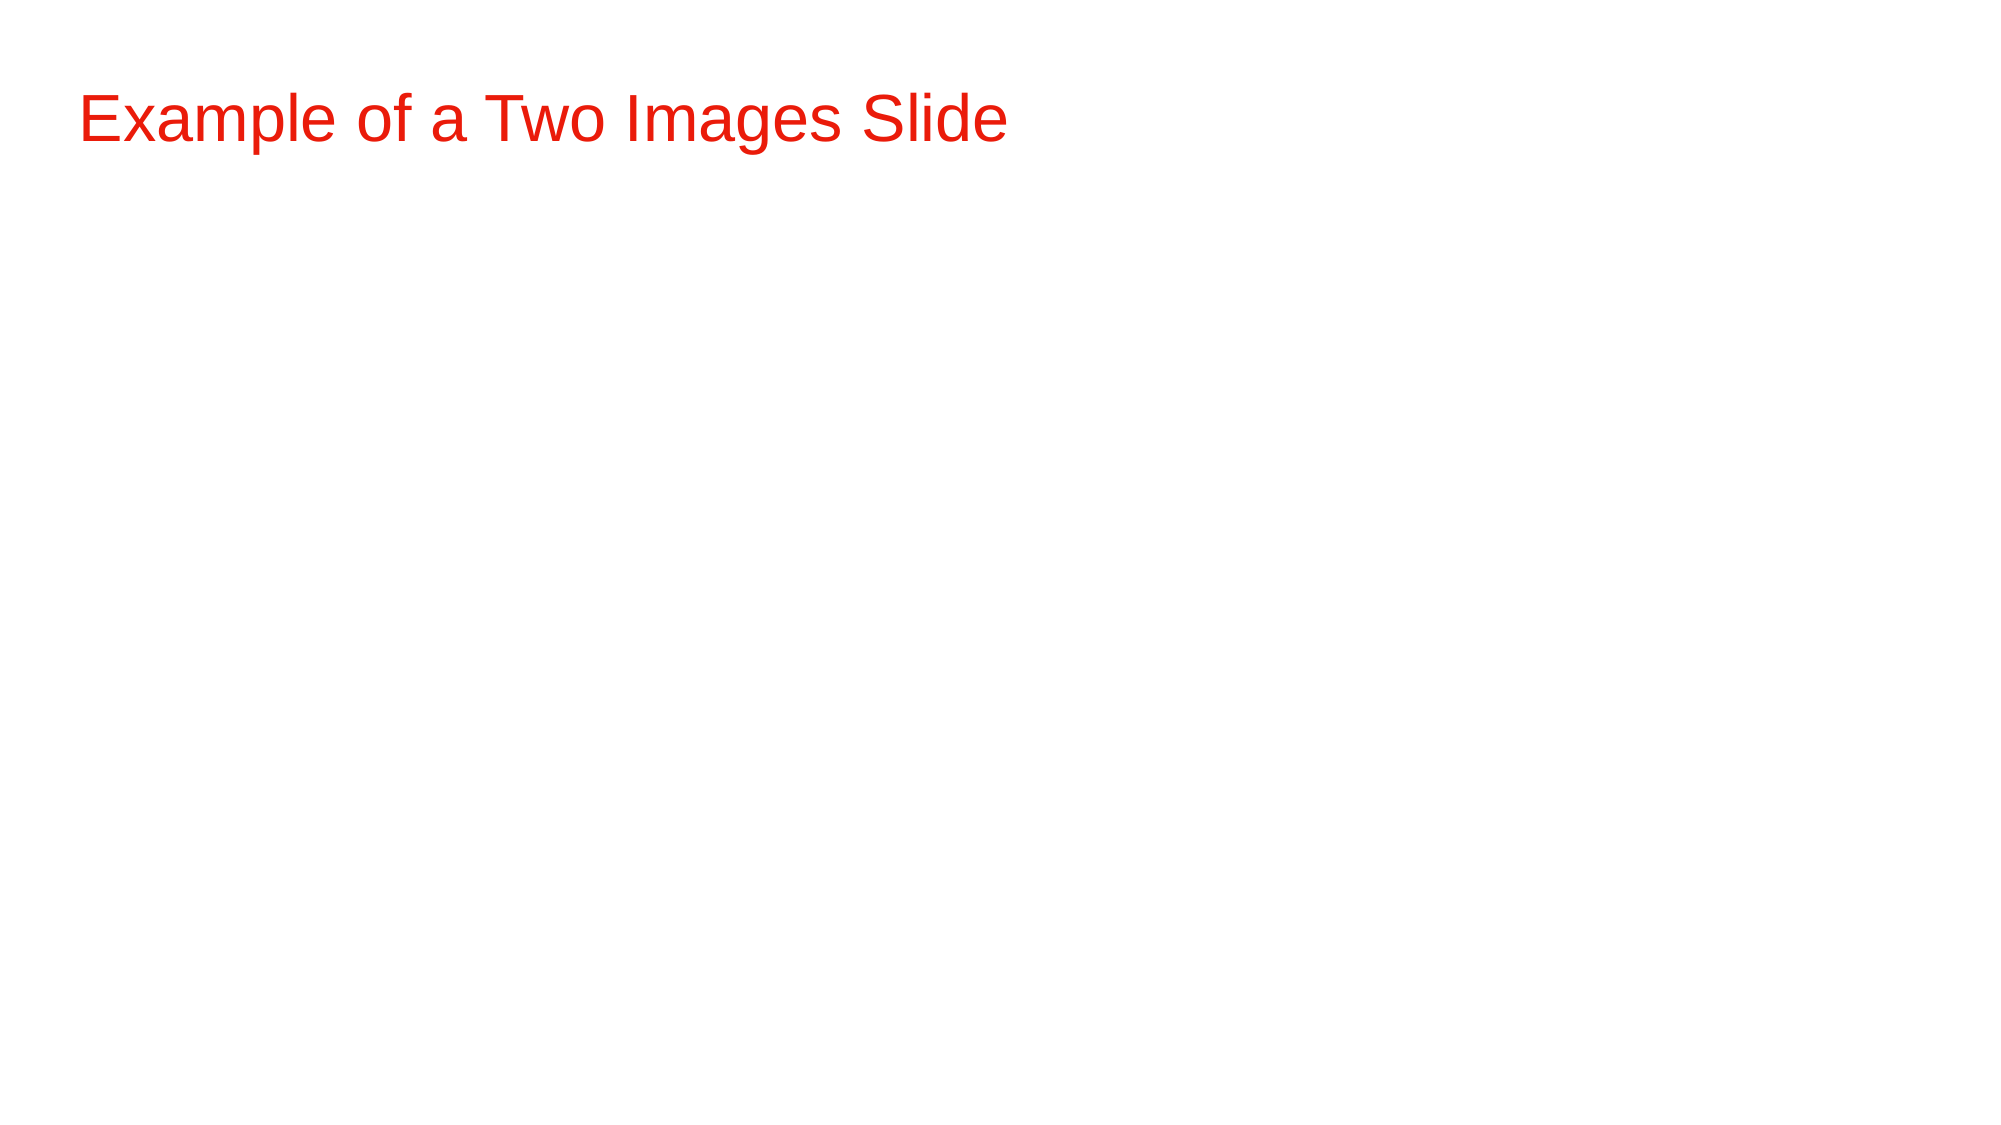

# Example of a Two Images Slide